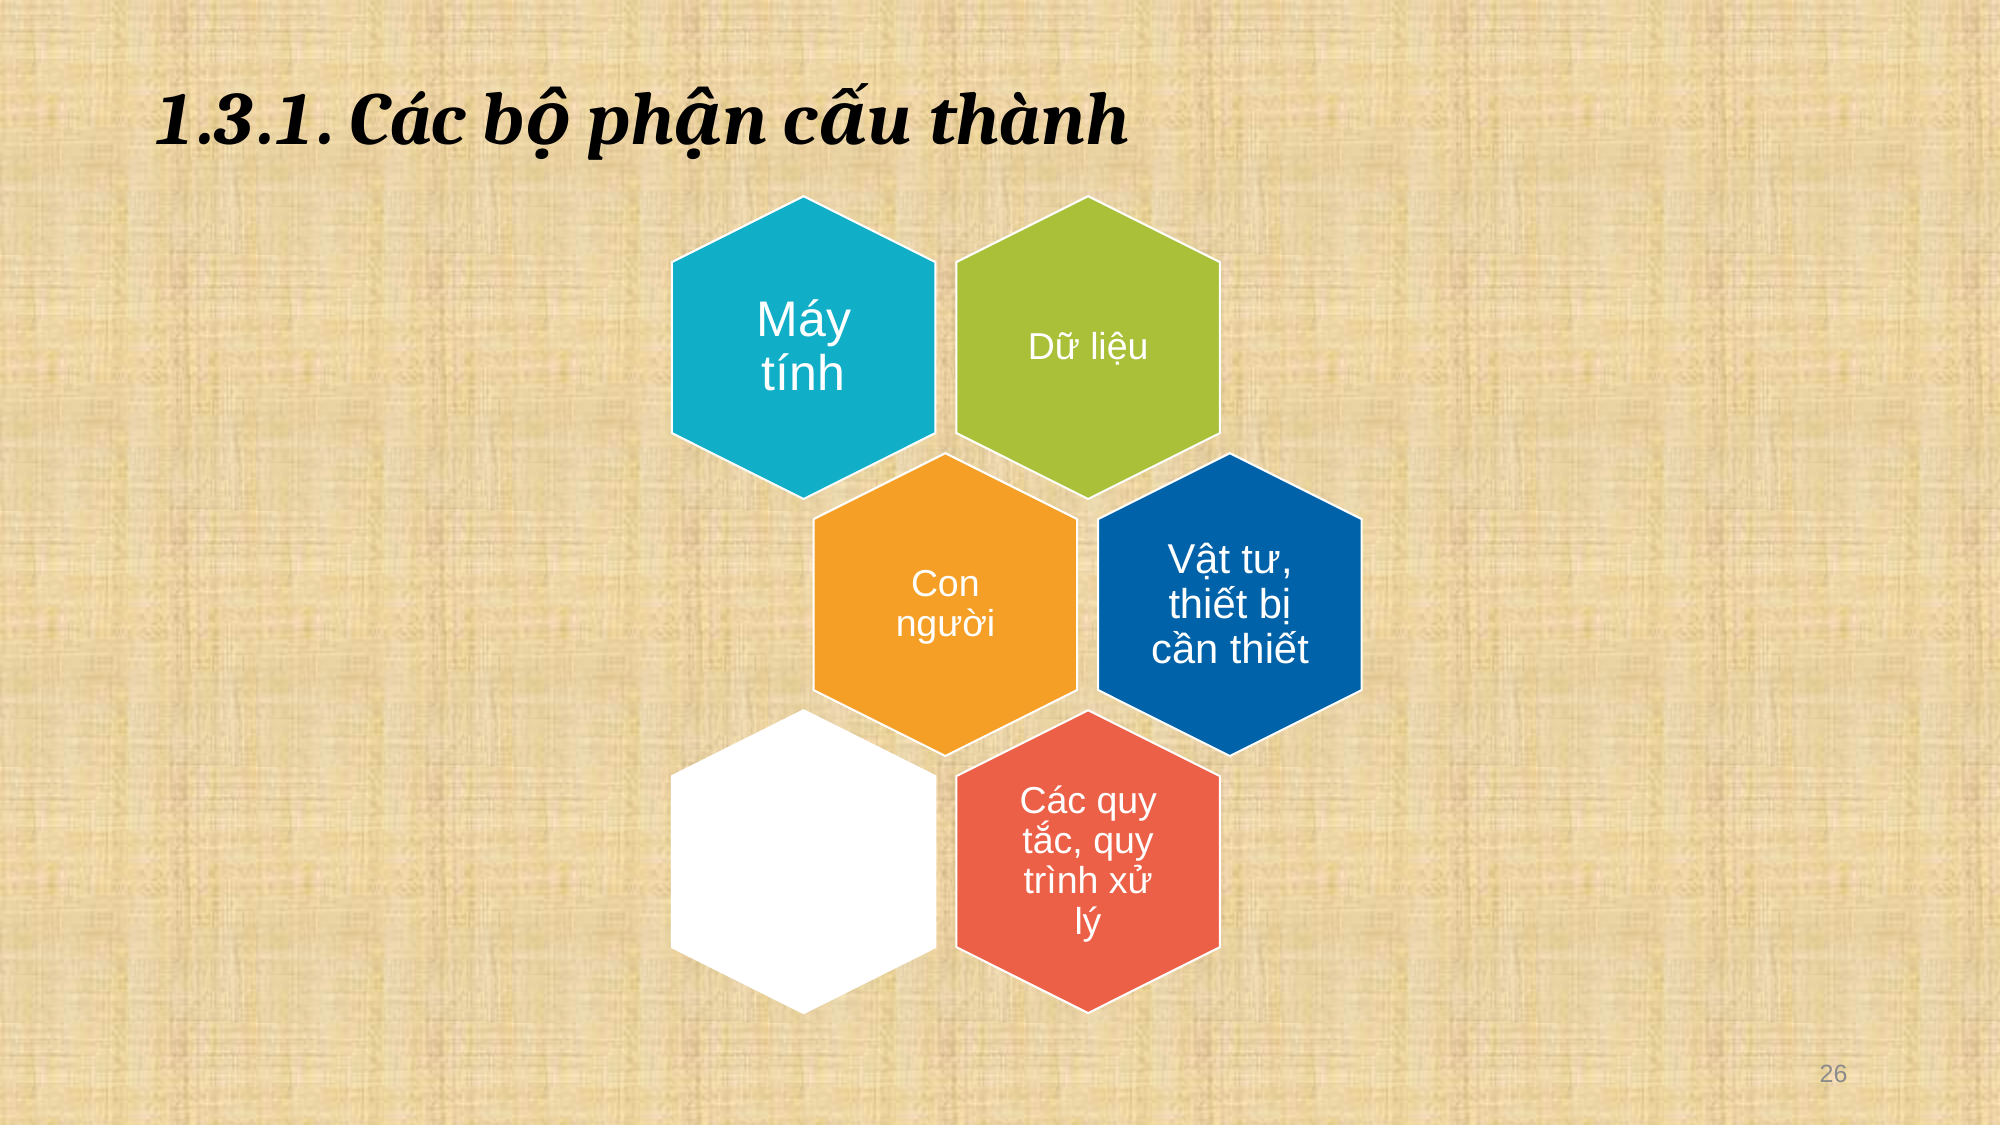

# 1.3.1. Các bộ phận cấu thành
Dữ liệu
Máy tính
Con người
Vật tư, thiết bị cần thiết
Các quy tắc, quy trình xử lý

26